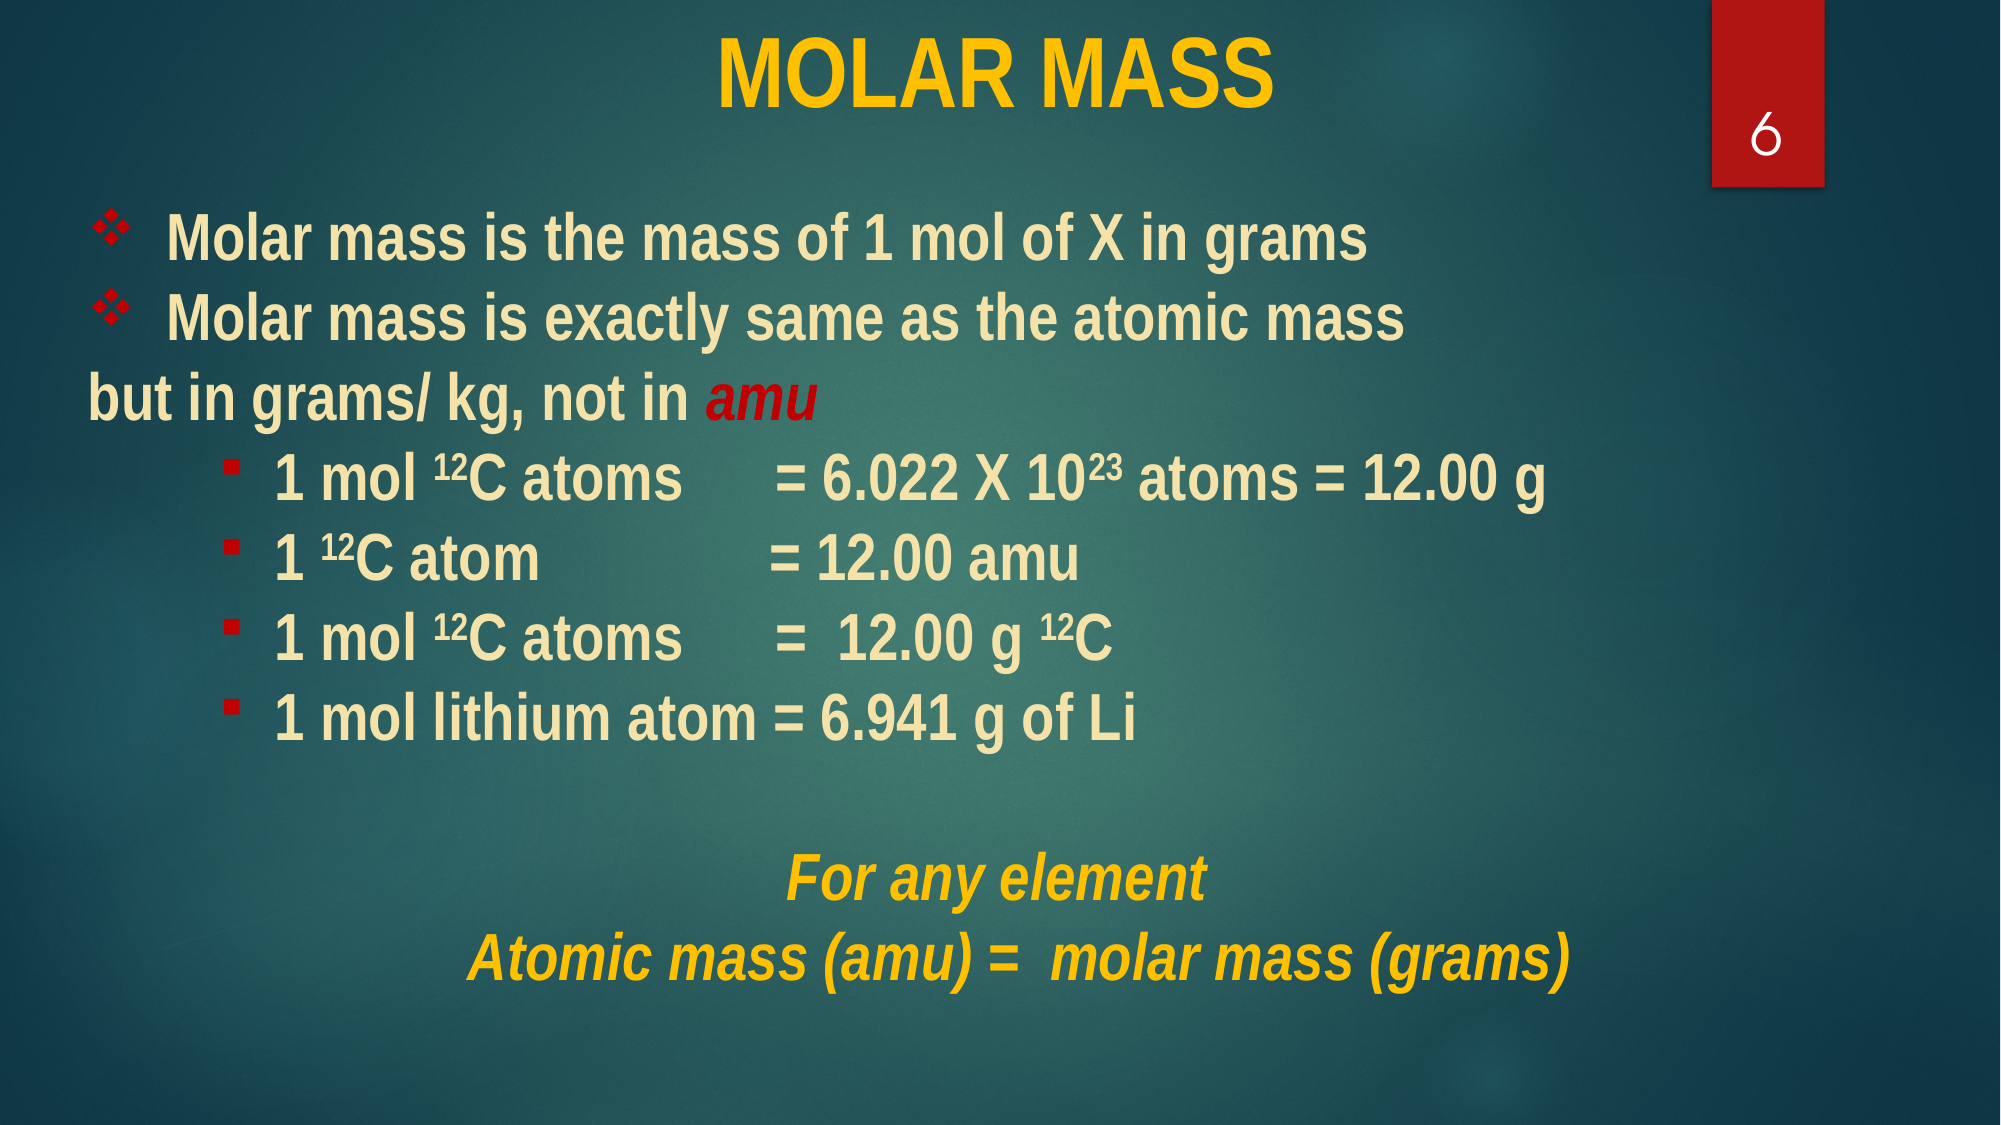

Molar mass
6

  Molar mass is the mass of 1 mol of X in grams
  Molar mass is exactly same as the atomic mass
but in grams/ kg, not in amu
  1 mol 12C atoms      = 6.022 X 1023 atoms = 12.00 g
  1 12C atom               = 12.00 amu
  1 mol 12C atoms      =  12.00 g 12C
  1 mol lithium atom = 6.941 g of Li

For any element
   Atomic mass (amu) =  molar mass (grams)